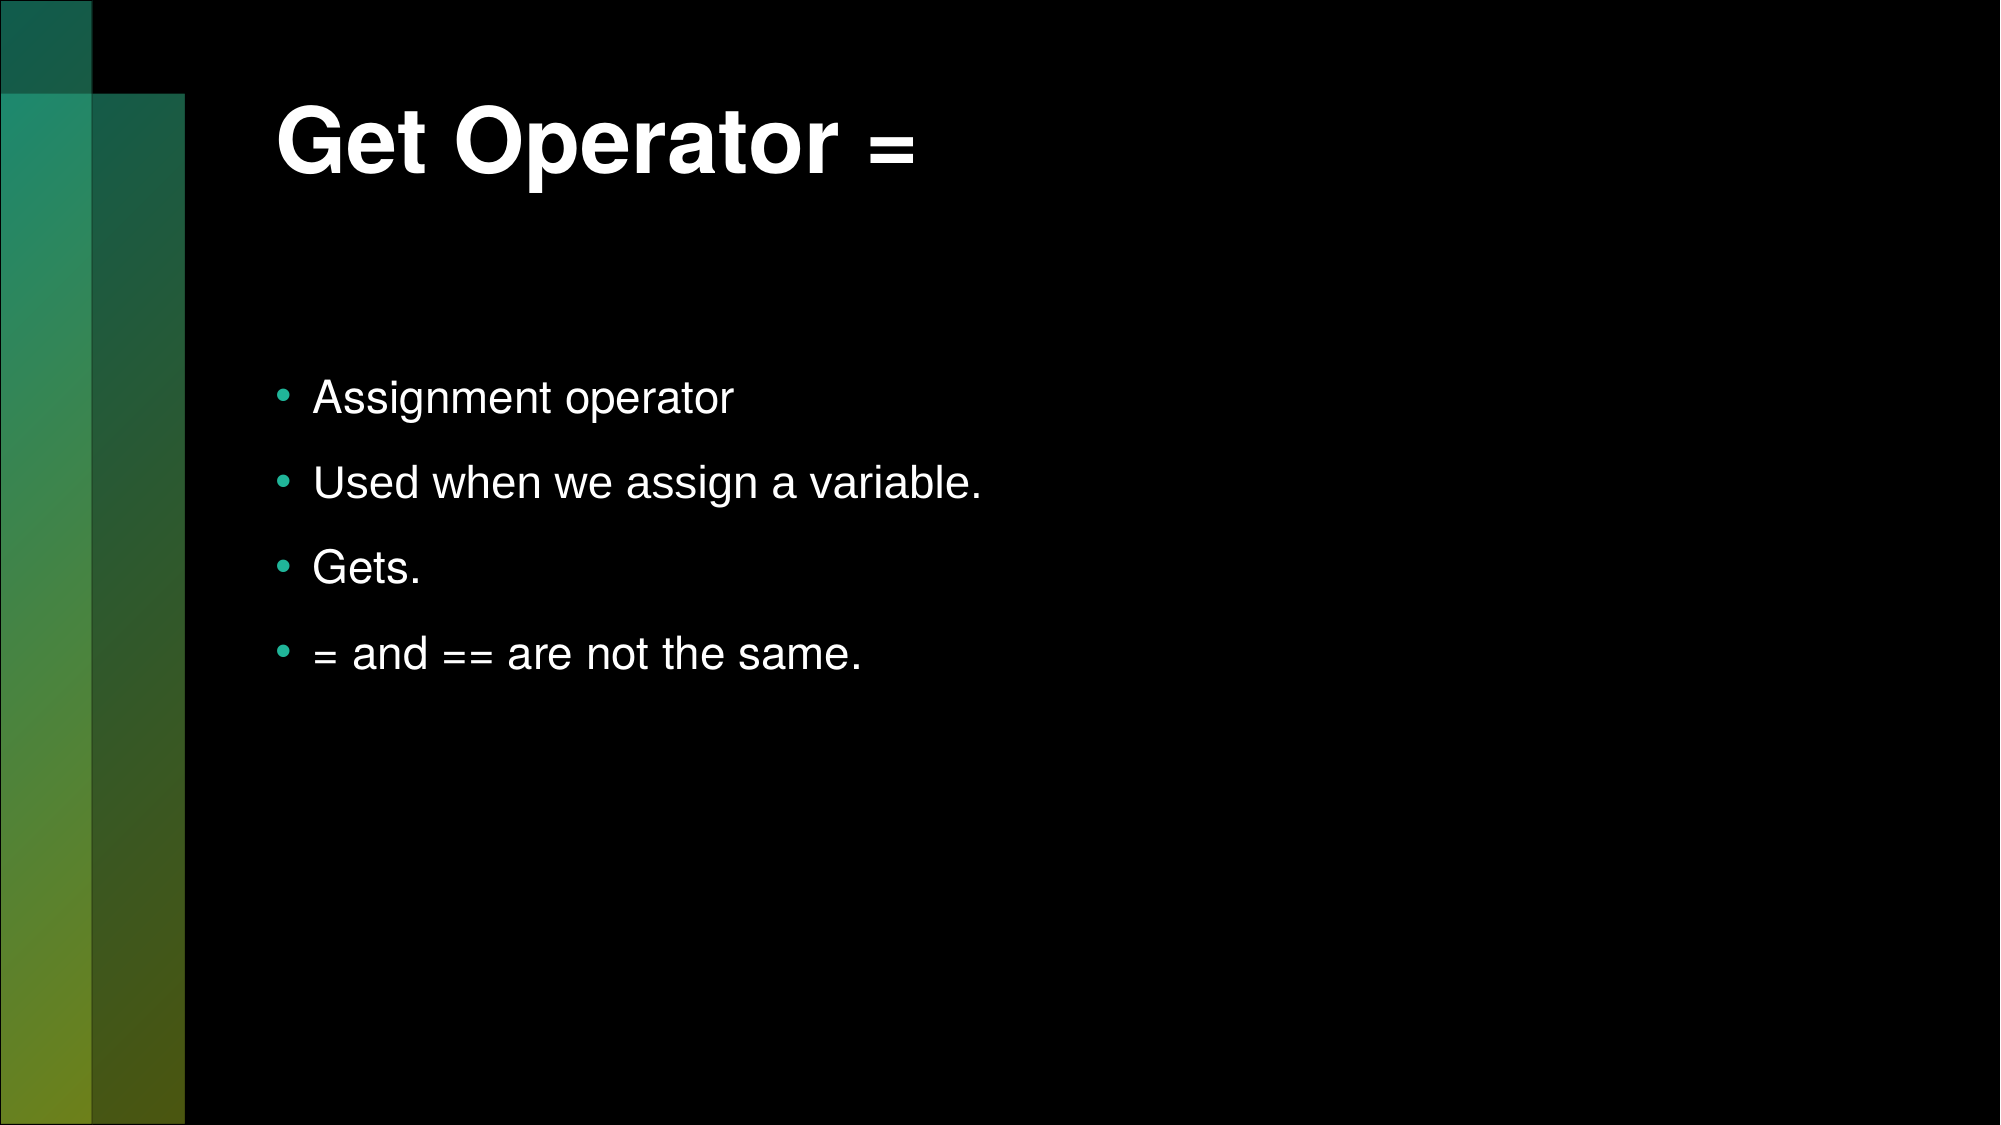

# Get Operator =
Assignment operator
Used when we assign a variable.
Gets.
= and == are not the same.